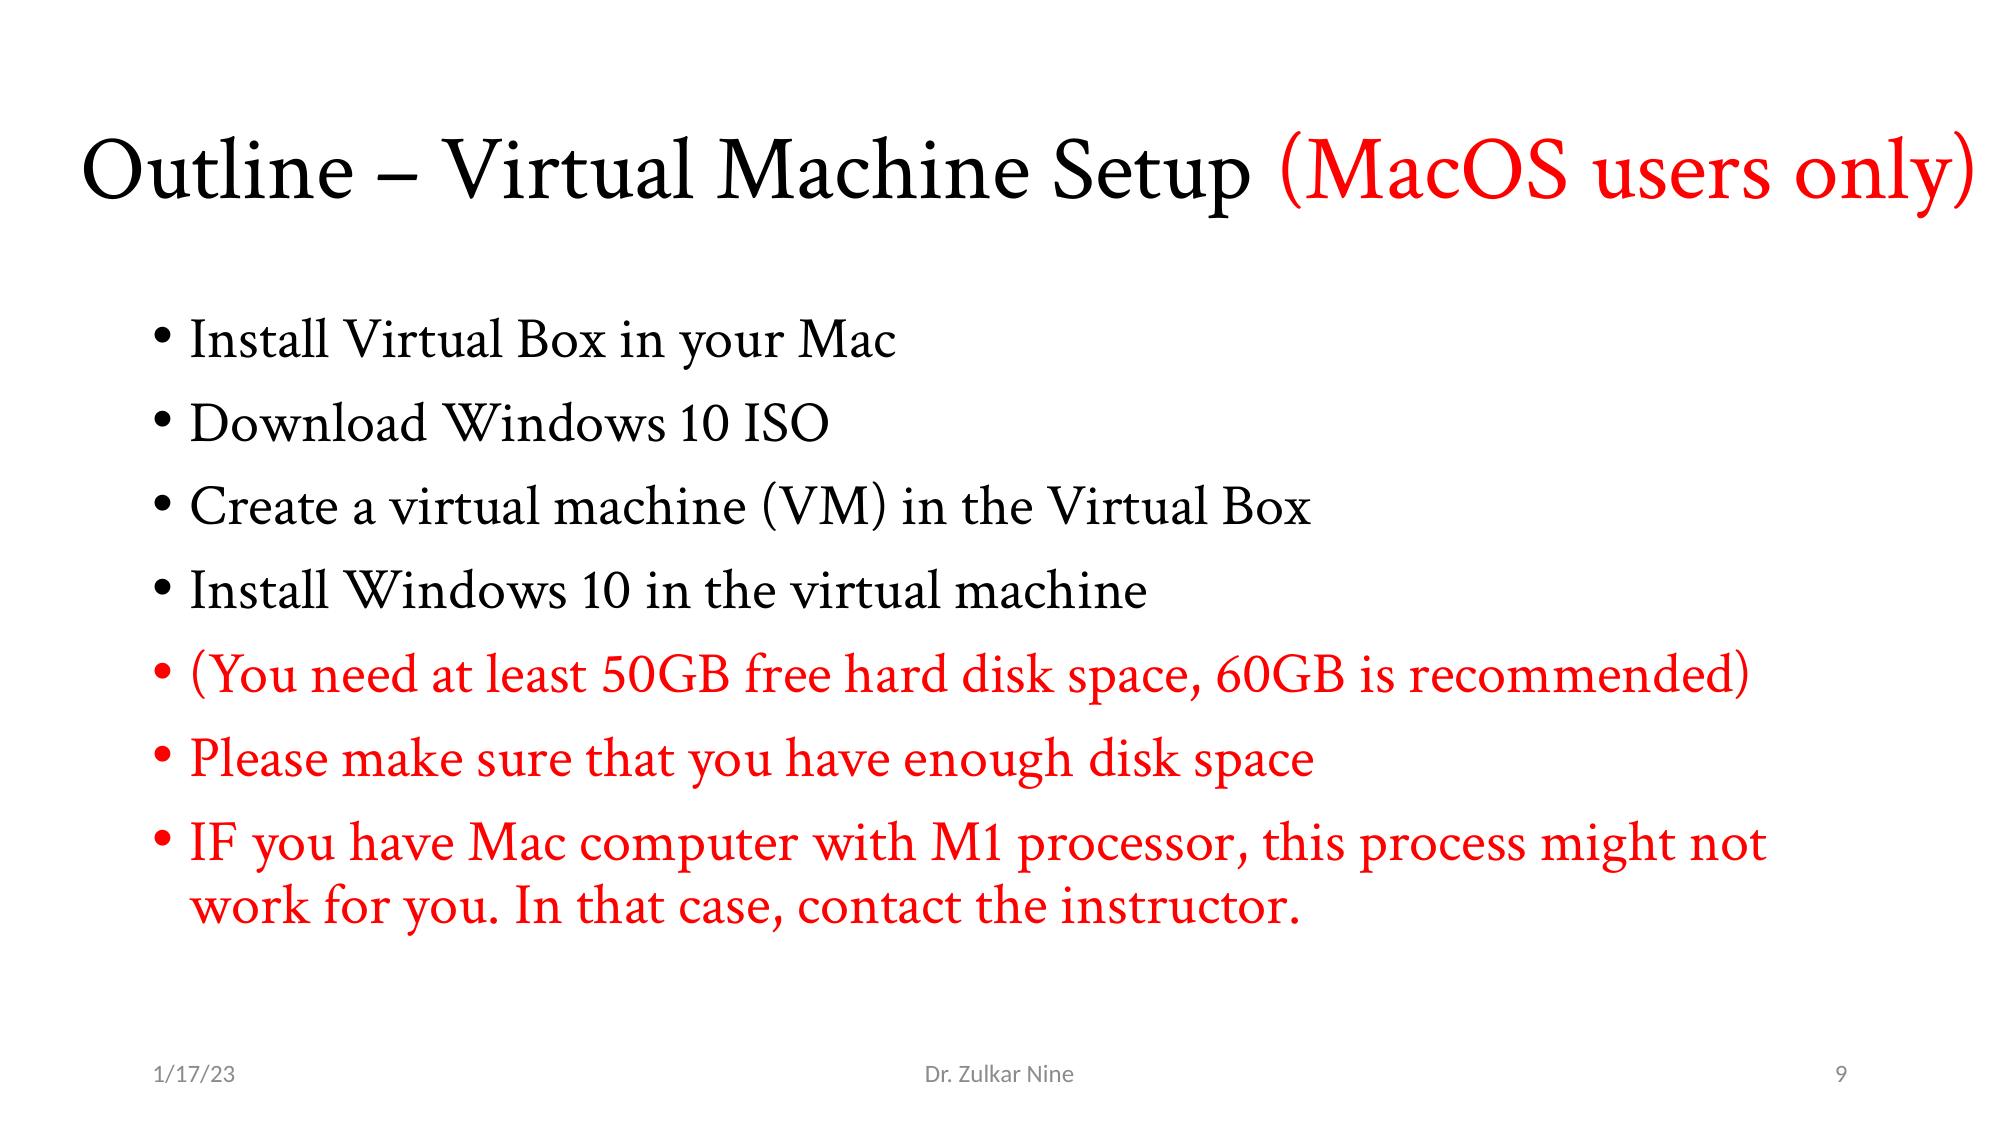

# Outline – Virtual Machine Setup (MacOS users only)
Install Virtual Box in your Mac
Download Windows 10 ISO
Create a virtual machine (VM) in the Virtual Box
Install Windows 10 in the virtual machine
(You need at least 50GB free hard disk space, 60GB is recommended)
Please make sure that you have enough disk space
IF you have Mac computer with M1 processor, this process might not work for you. In that case, contact the instructor.

1/17/23
Dr. Zulkar Nine
9